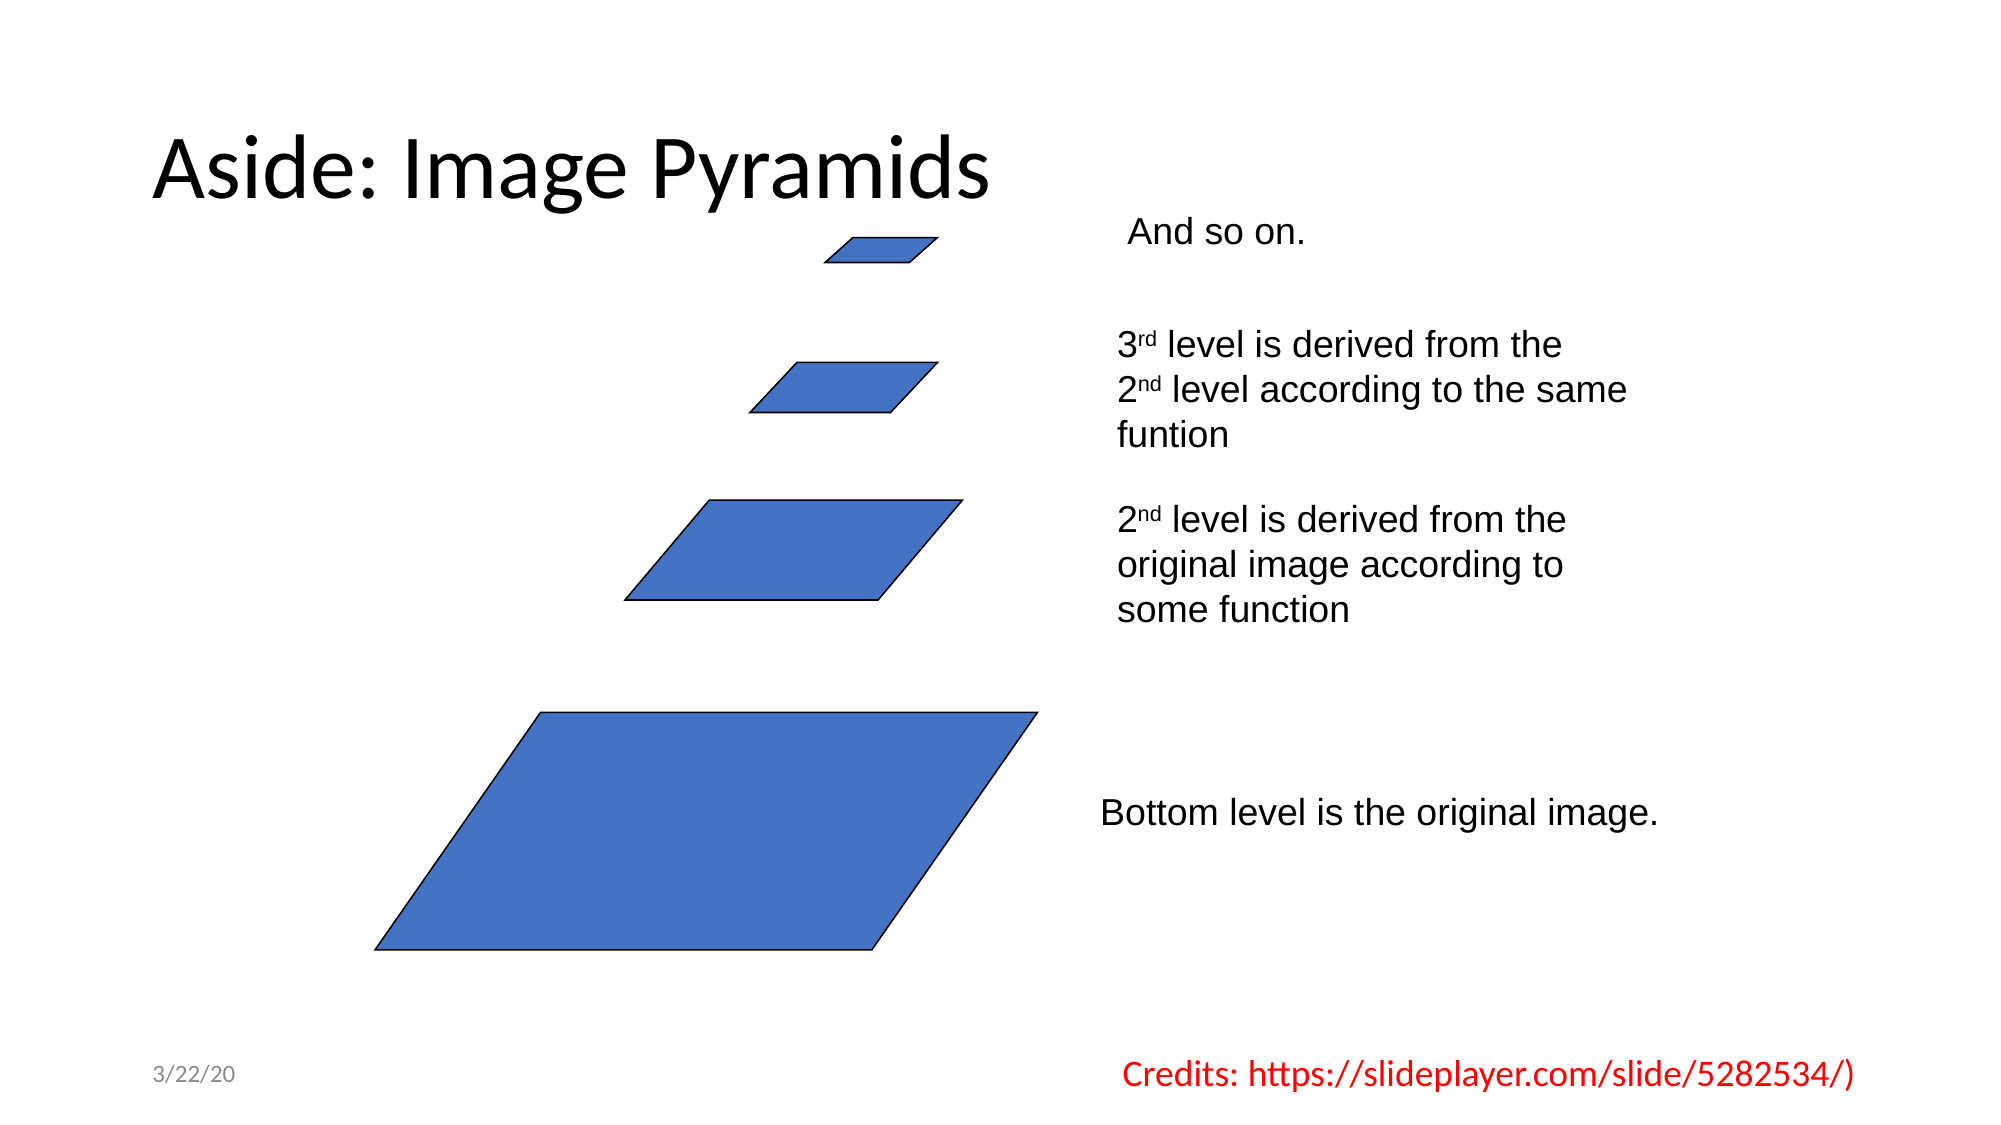

# Aside: Image Pyramids
And so on.

3rd level is derived from the
2nd level according to the same
funtion

2nd level is derived from the
original image according to
some function

Bottom level is the original image.
Credits: https://slideplayer.com/slide/5282534/)
3/22/20